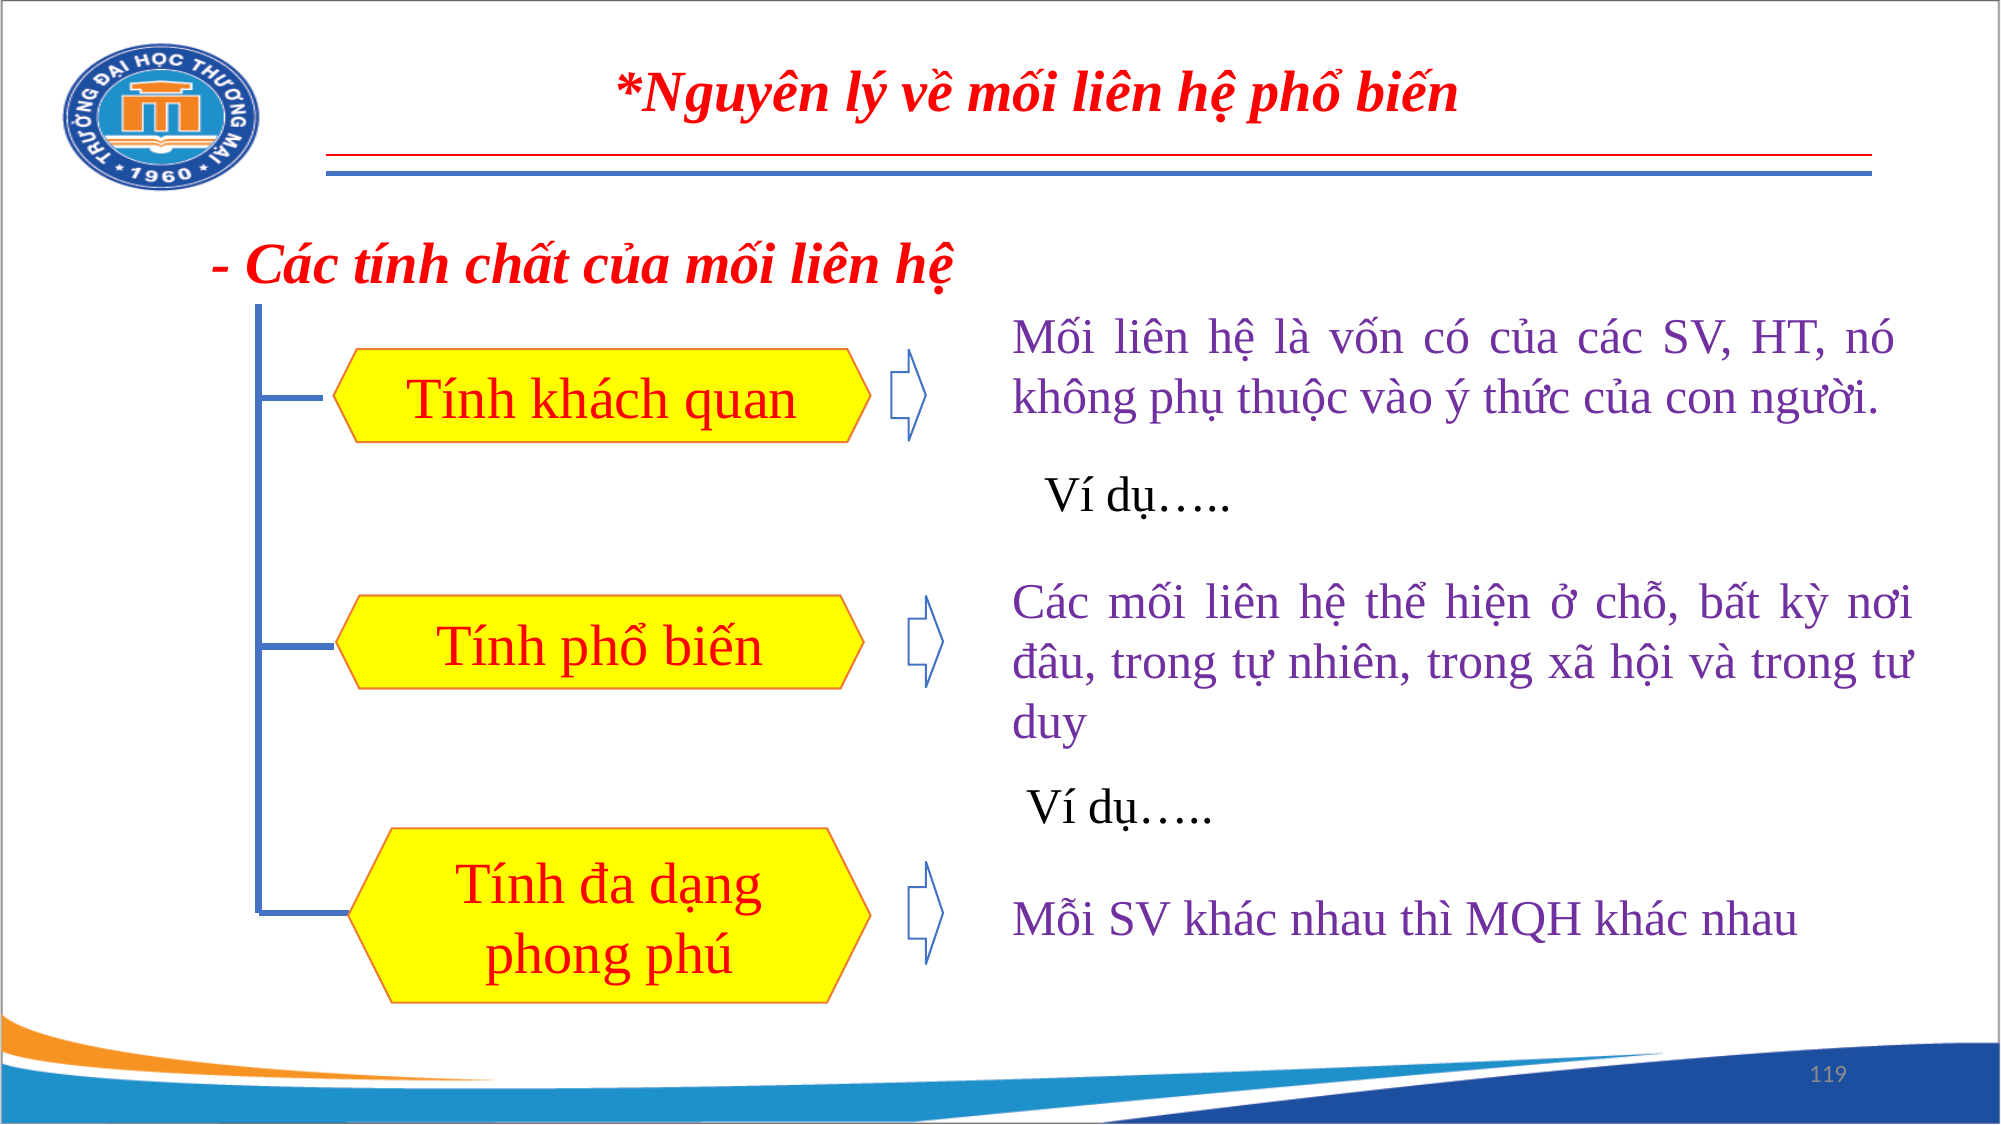

*Nguyên lý về mối liên hệ phổ biến
- Các tính chất của mối liên hệ
Mối liên hệ là vốn có của các SV, HT, nó không phụ thuộc vào ý thức của con người.
Tính khách quan

Ví dụ…..
Các mối liên hệ thể hiện ở chỗ, bất kỳ nơi đâu, trong tự nhiên, trong xã hội và trong tư duy

Tính phổ biến
Ví dụ…..
Tính đa dạng phong phú

Mỗi SV khác nhau thì MQH khác nhau
119